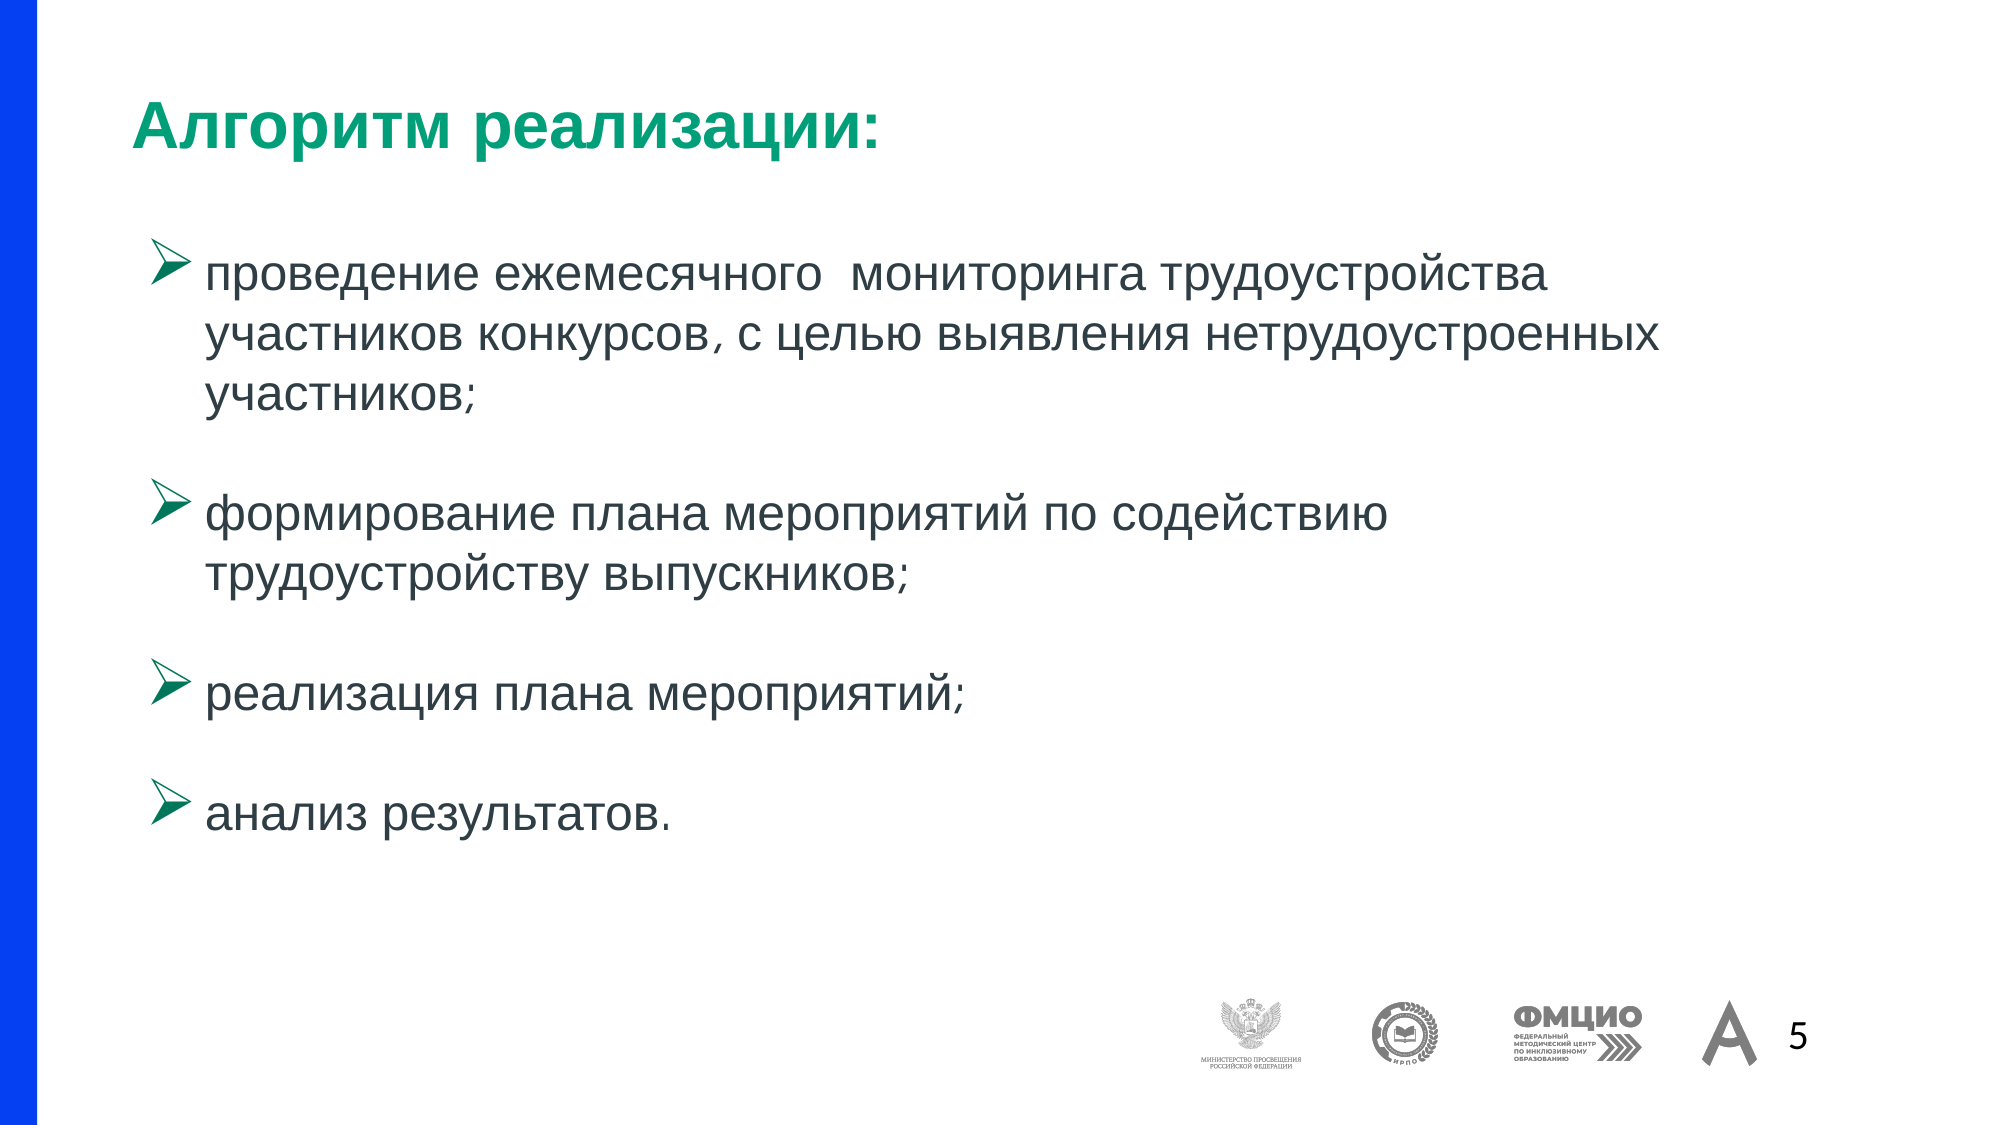

# Алгоритм реализации:
проведение ежемесячного  мониторинга трудоустройства участников конкурсов, с целью выявления нетрудоустроенных участников;

формирование плана мероприятий по содействию трудоустройству выпускников;

реализация плана мероприятий;

анализ результатов.